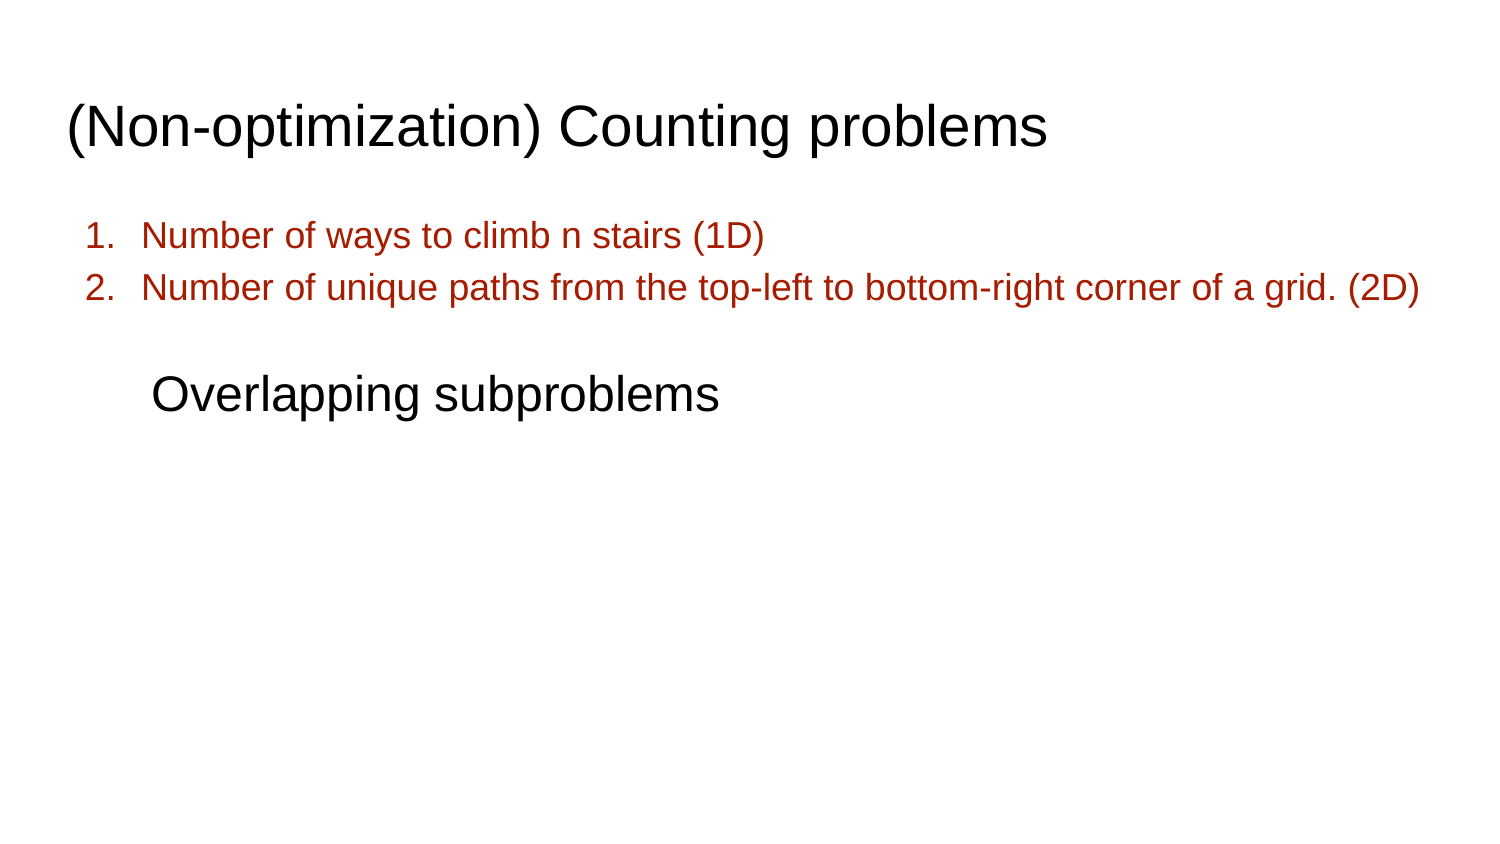

# (Non-optimization) Counting problems
Number of ways to climb n stairs (1D)
Number of unique paths from the top-left to bottom-right corner of a grid. (2D)
Overlapping subproblems